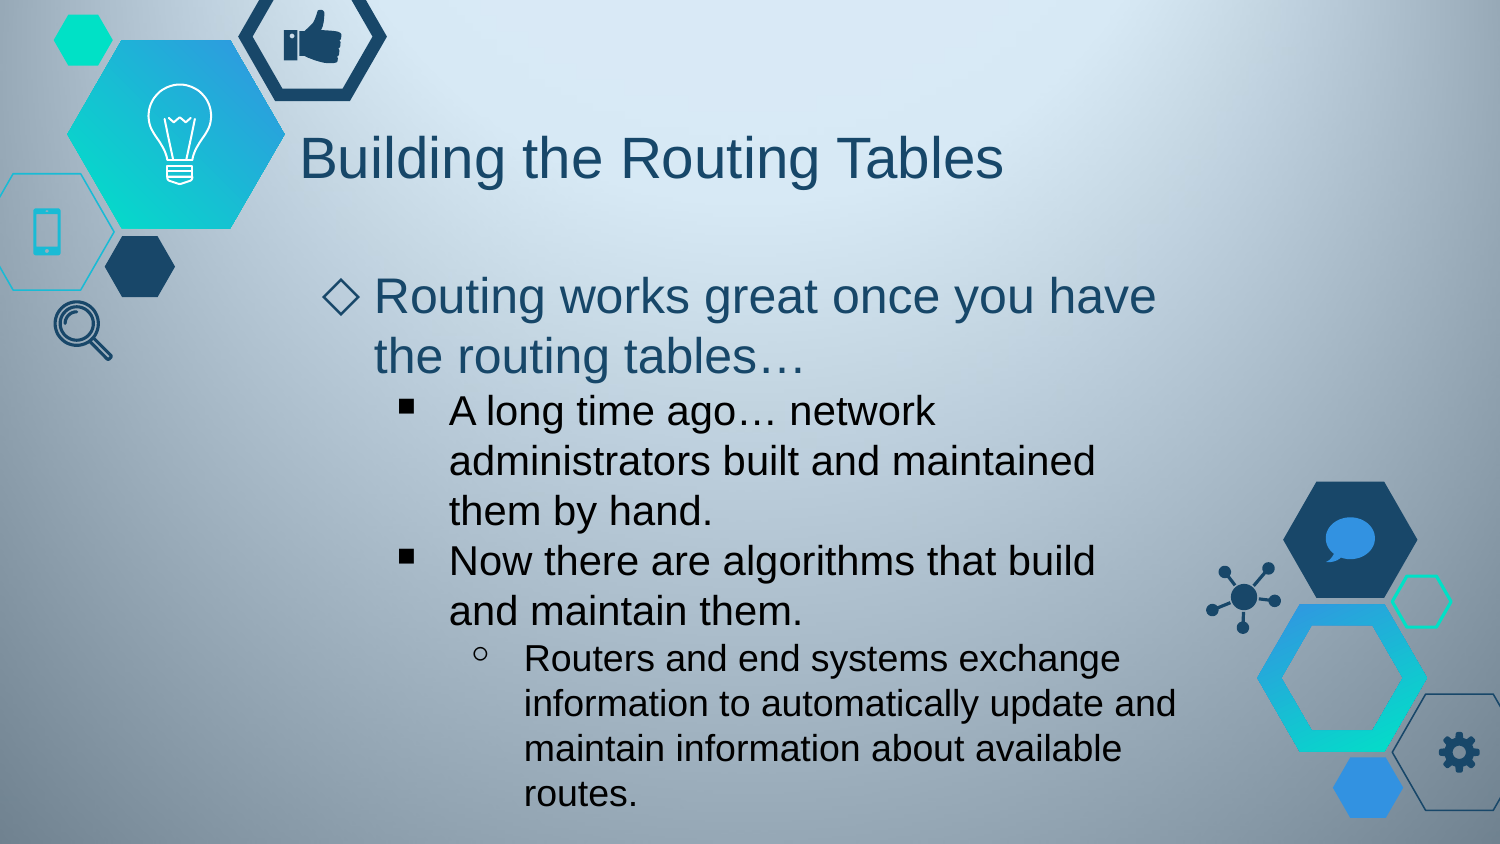

# Building the Routing Tables
Routing works great once you have the routing tables…
A long time ago… network administrators built and maintained them by hand.
Now there are algorithms that build and maintain them.
Routers and end systems exchange information to automatically update and maintain information about available routes.